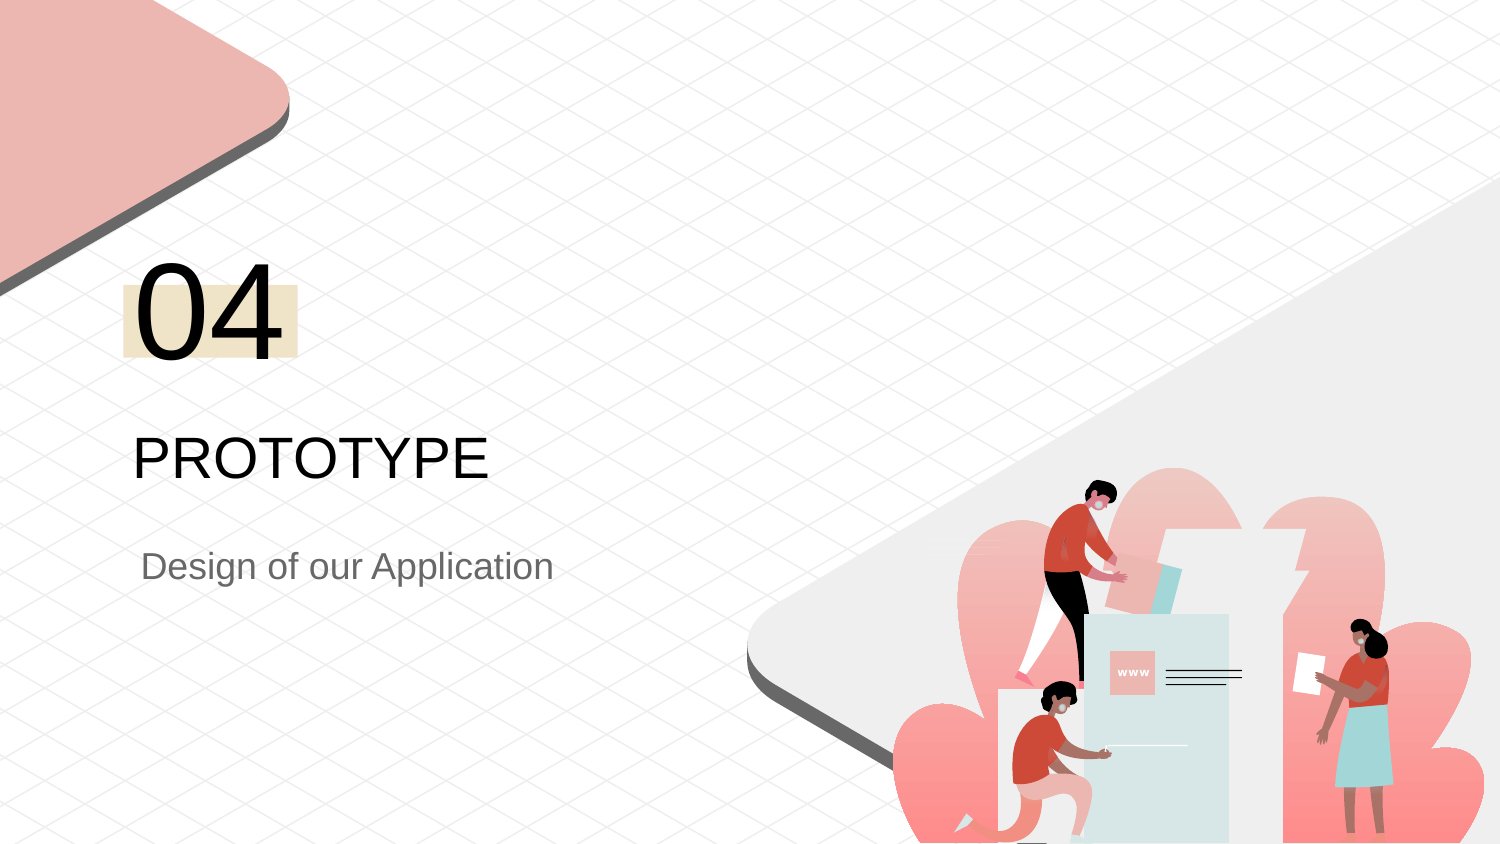

04

# PROTOTYPE

Design of our Application